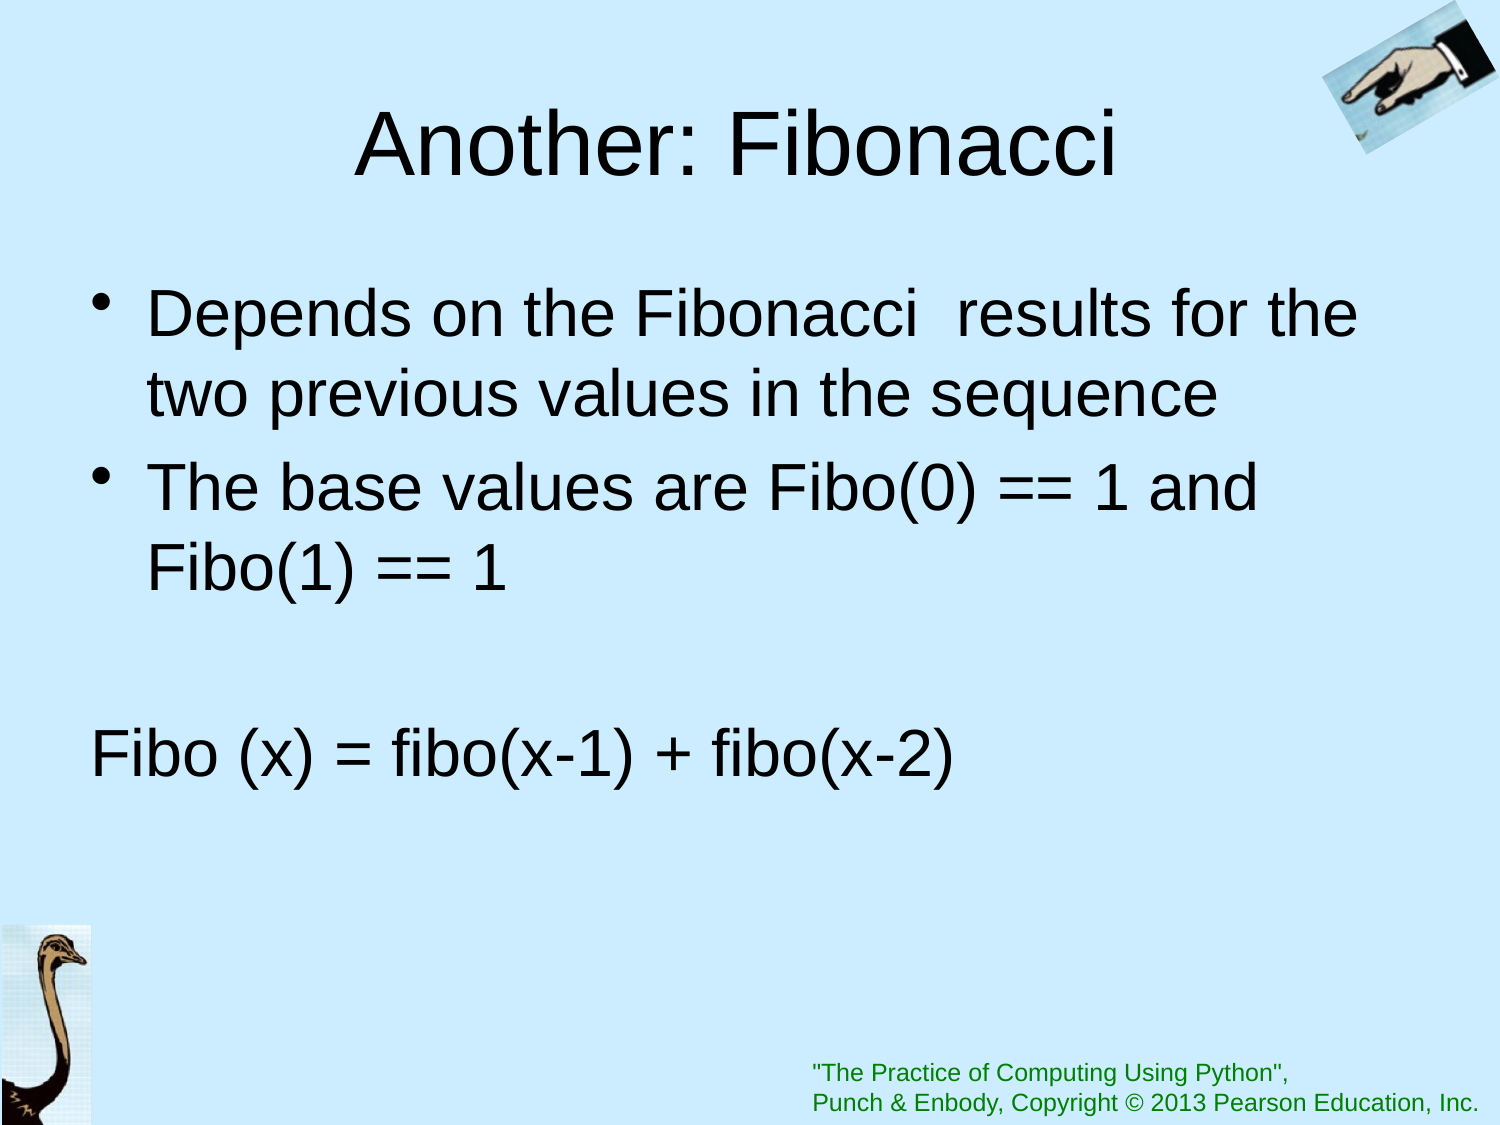

# Another: Fibonacci
Depends on the Fibonacci  results for the two previous values in the sequence
The base values are Fibo(0) == 1 and Fibo(1) == 1

Fibo (x) = fibo(x-1) + fibo(x-2)